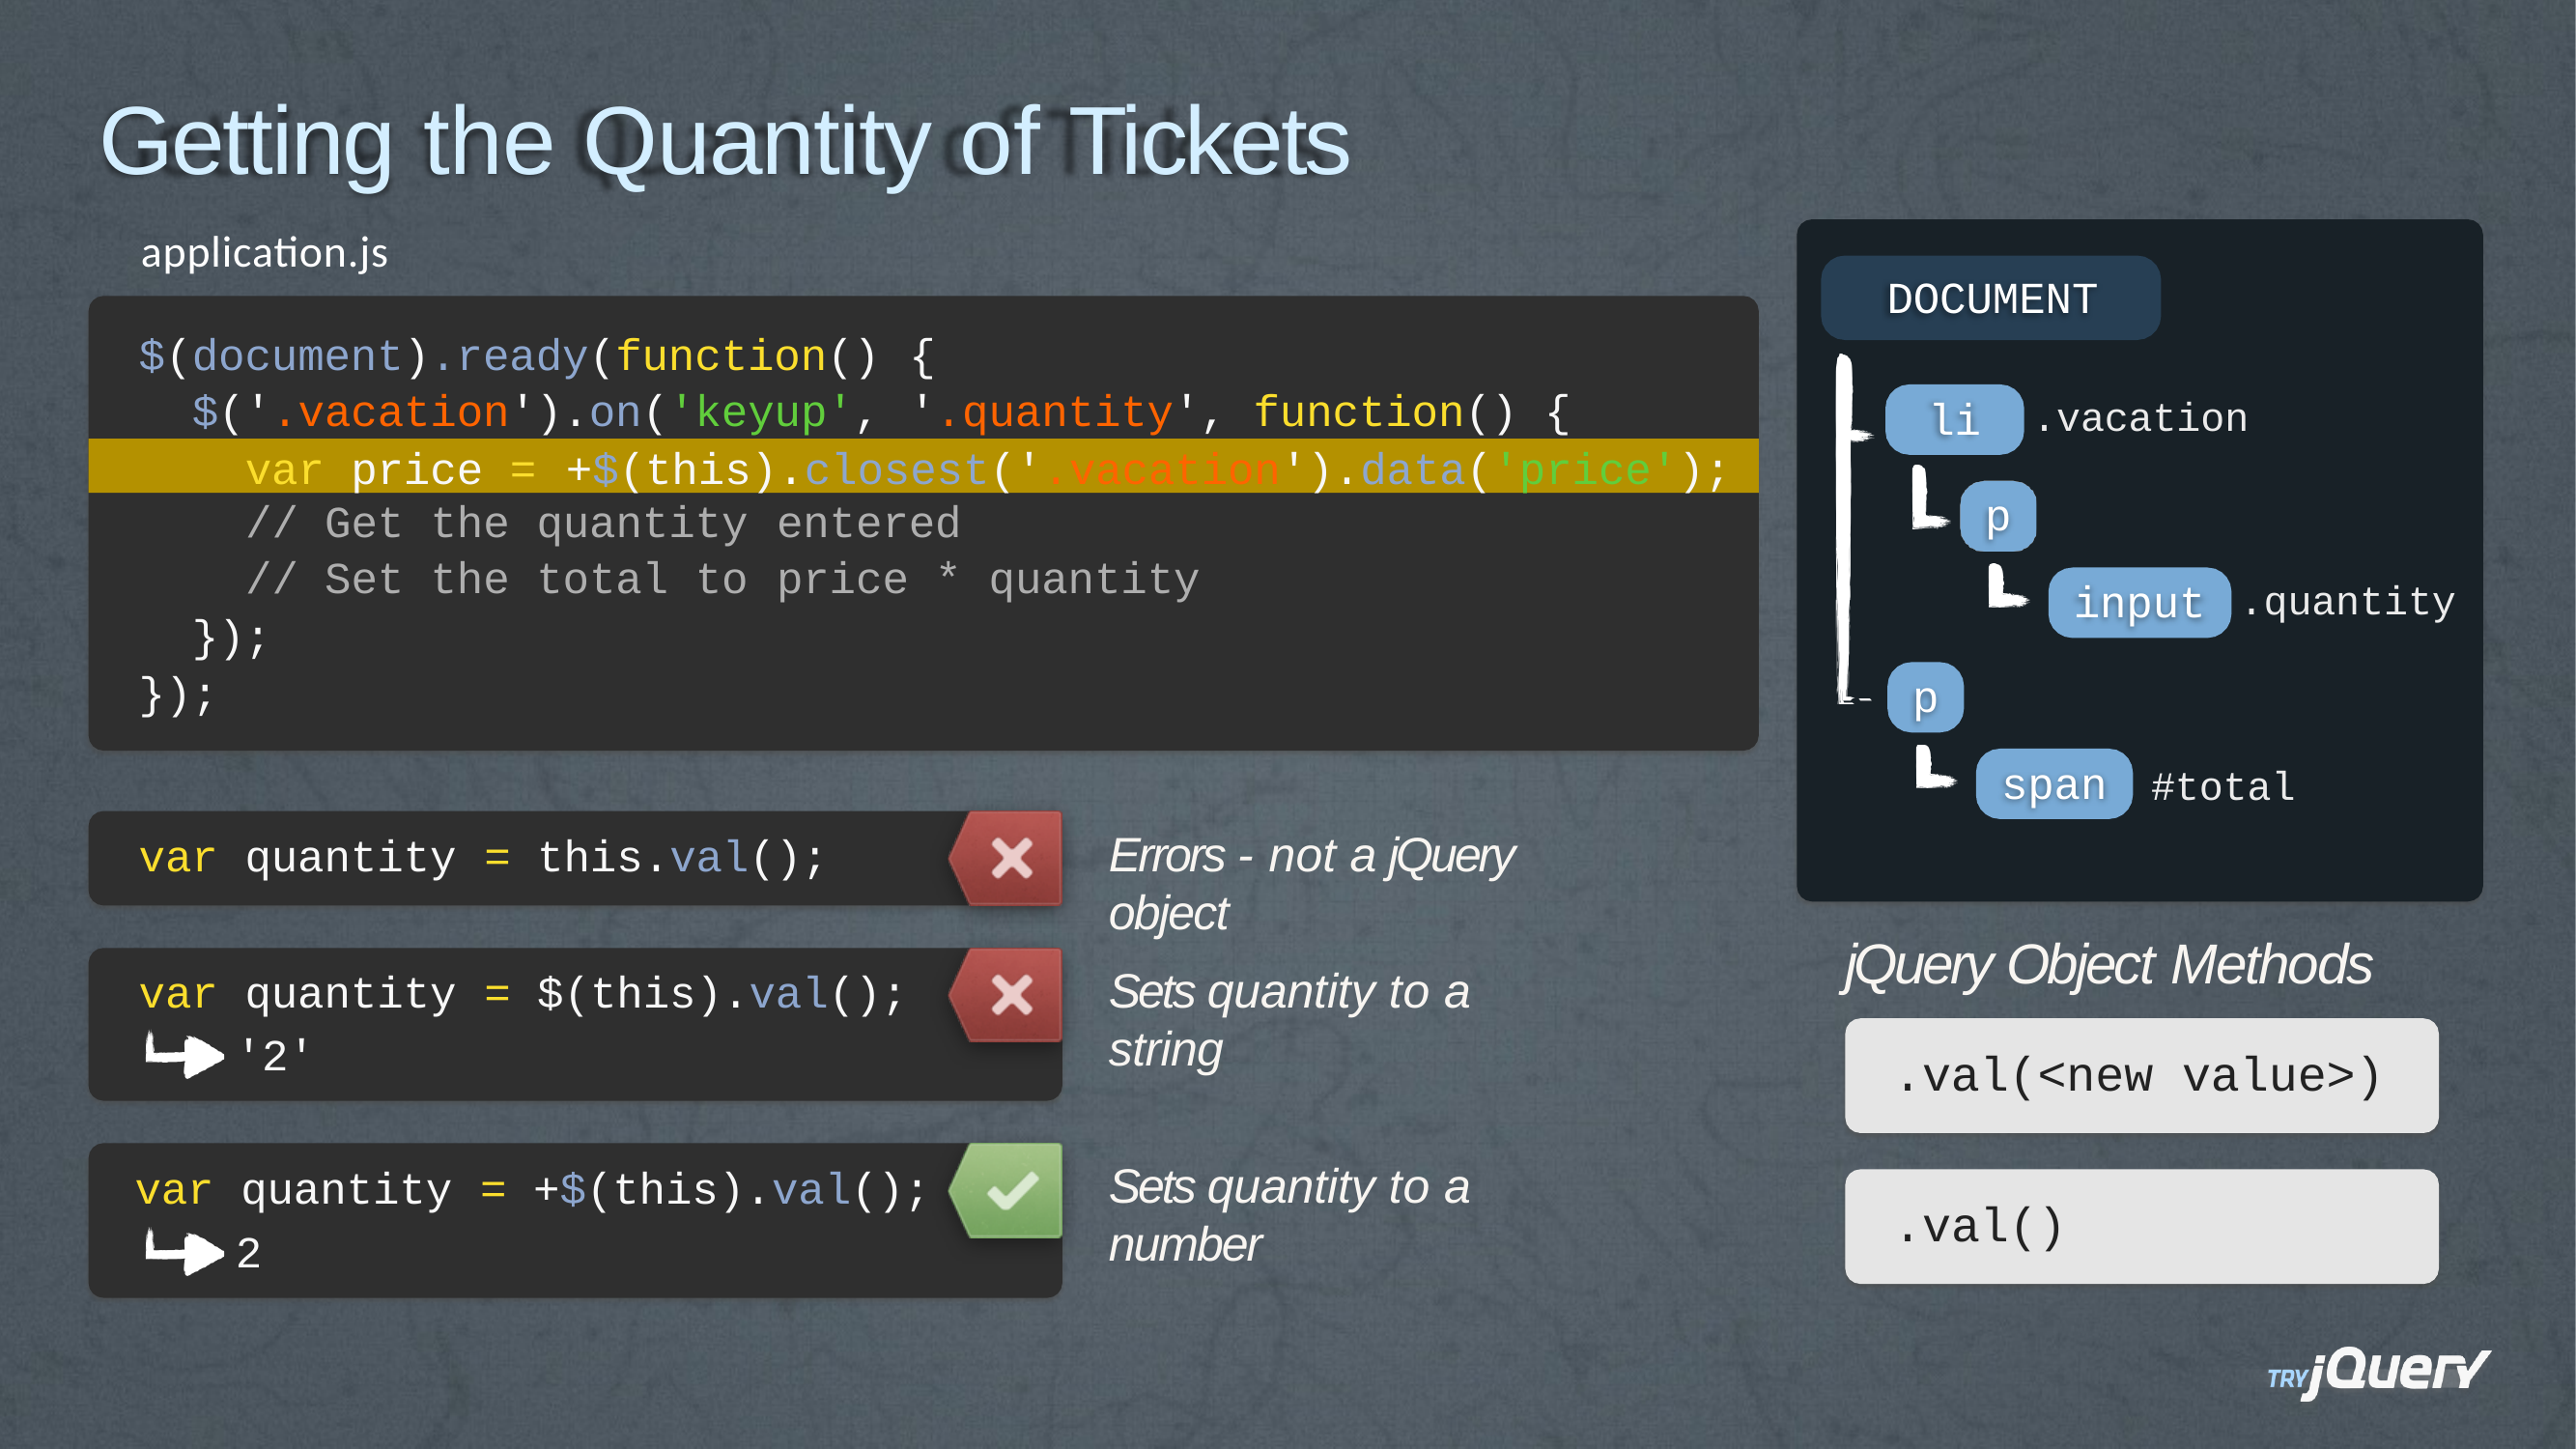

# Getting the Quantity of Tickets

application.js
DOCUMENT

$(document).ready(function()
$('.vacation').on('keyup',
{
'.quantity', function() {

li
.vacation

var price = +$(this).closest('.vacation').data('price');

p
// Get the quantity
// Set the total to
});
});
entered
price * quantity

input
.quantity

p

span
#total

Errors - not a jQuery object
var quantity
= this.val();
jQuery Object Methods
.val(<new value>)

Sets quantity to a string
var quantity
'2'
= $(this).val();

Sets quantity to a number
var quantity
2
= +$(this).val();

.val()